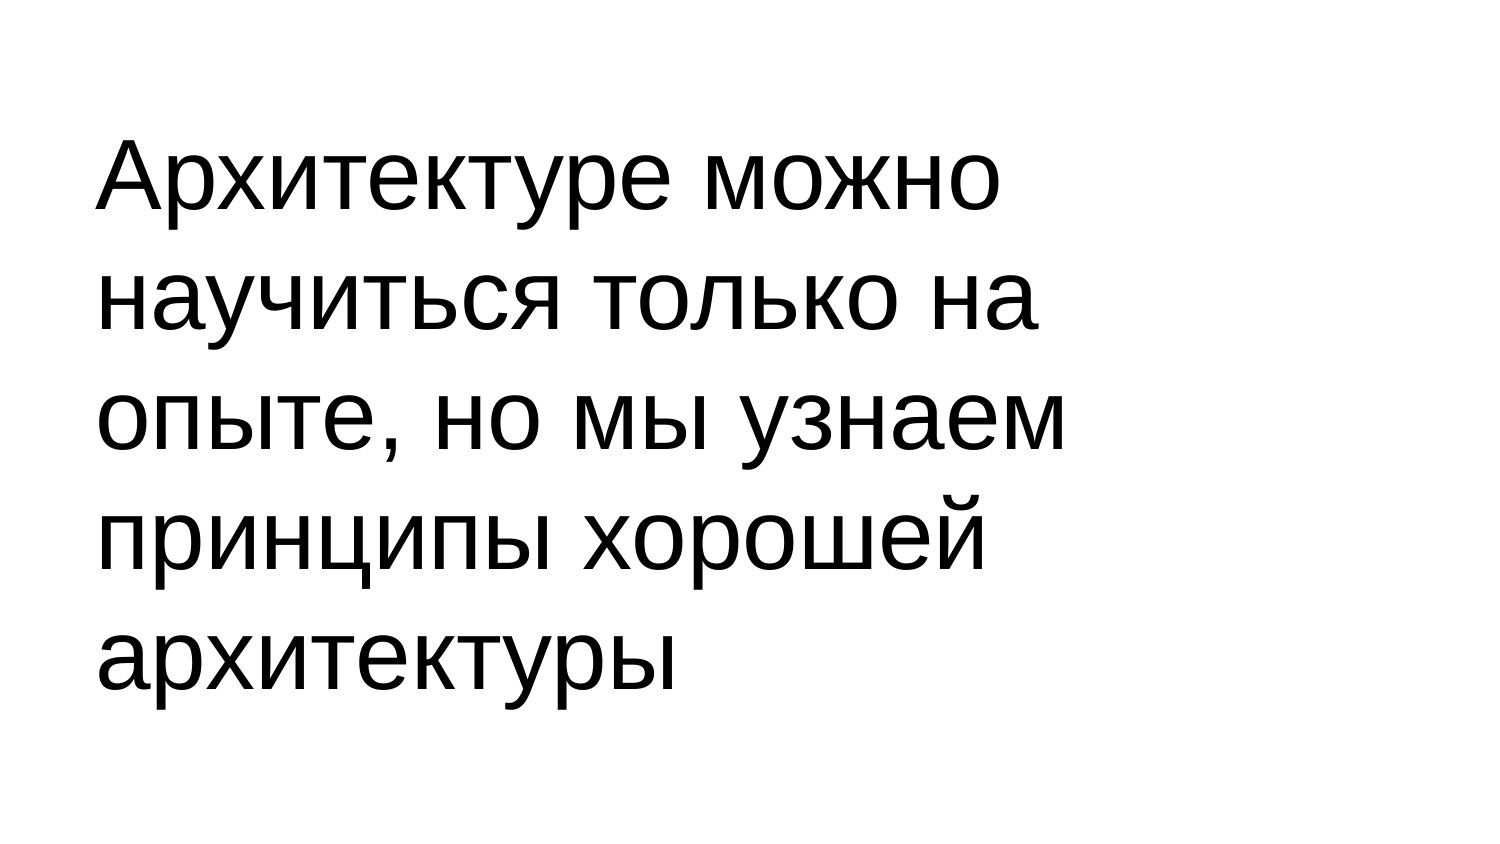

# Архитектуре можно научиться только на опыте, но мы узнаем принципы хорошей архитектуры